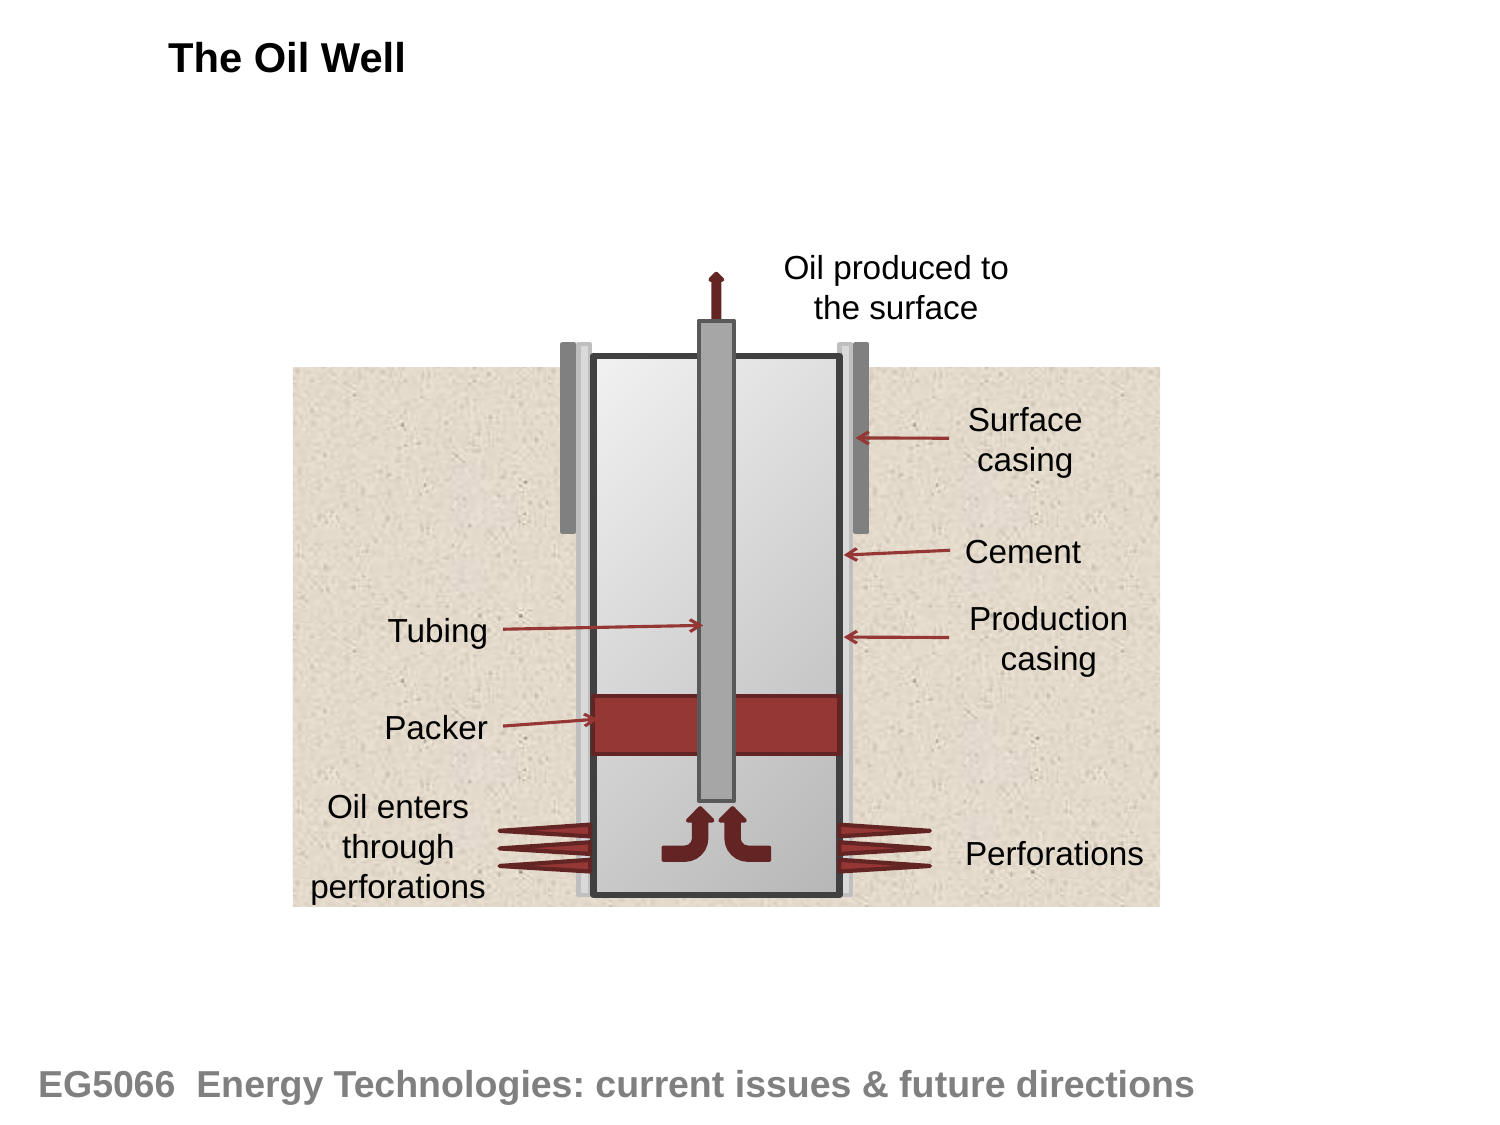

The Oil Well
Oil produced to the surface

Surface casing
Cement
Production casing
Tubing

Packer
Oil enters through perforations

Perforations
EG5066  Energy Technologies: current issues & future directions